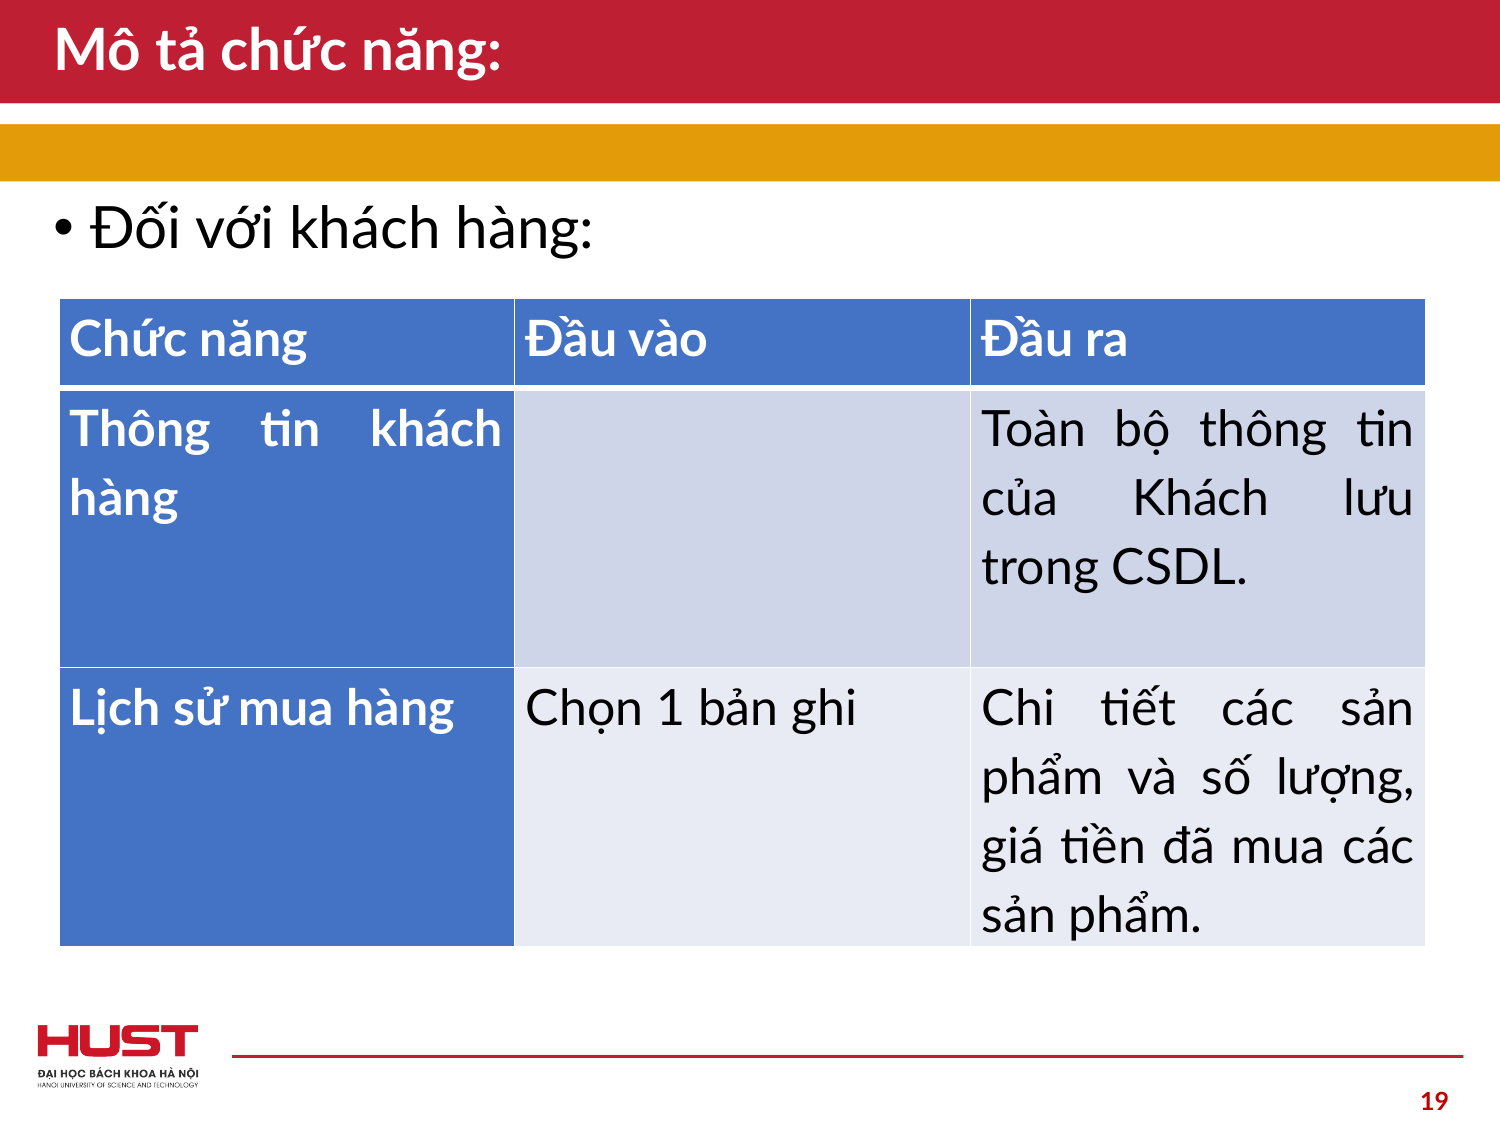

# Mô tả chức năng:
Đối với khách hàng:

| Chức năng | Đầu vào | Đầu ra |
| --- | --- | --- |
| Thông tin khách hàng |  | Toàn bộ thông tin của Khách lưu trong CSDL. |
| Lịch sử mua hàng | Chọn 1 bản ghi | Chi tiết các sản phẩm và số lượng, giá tiền đã mua các sản phẩm. |
19